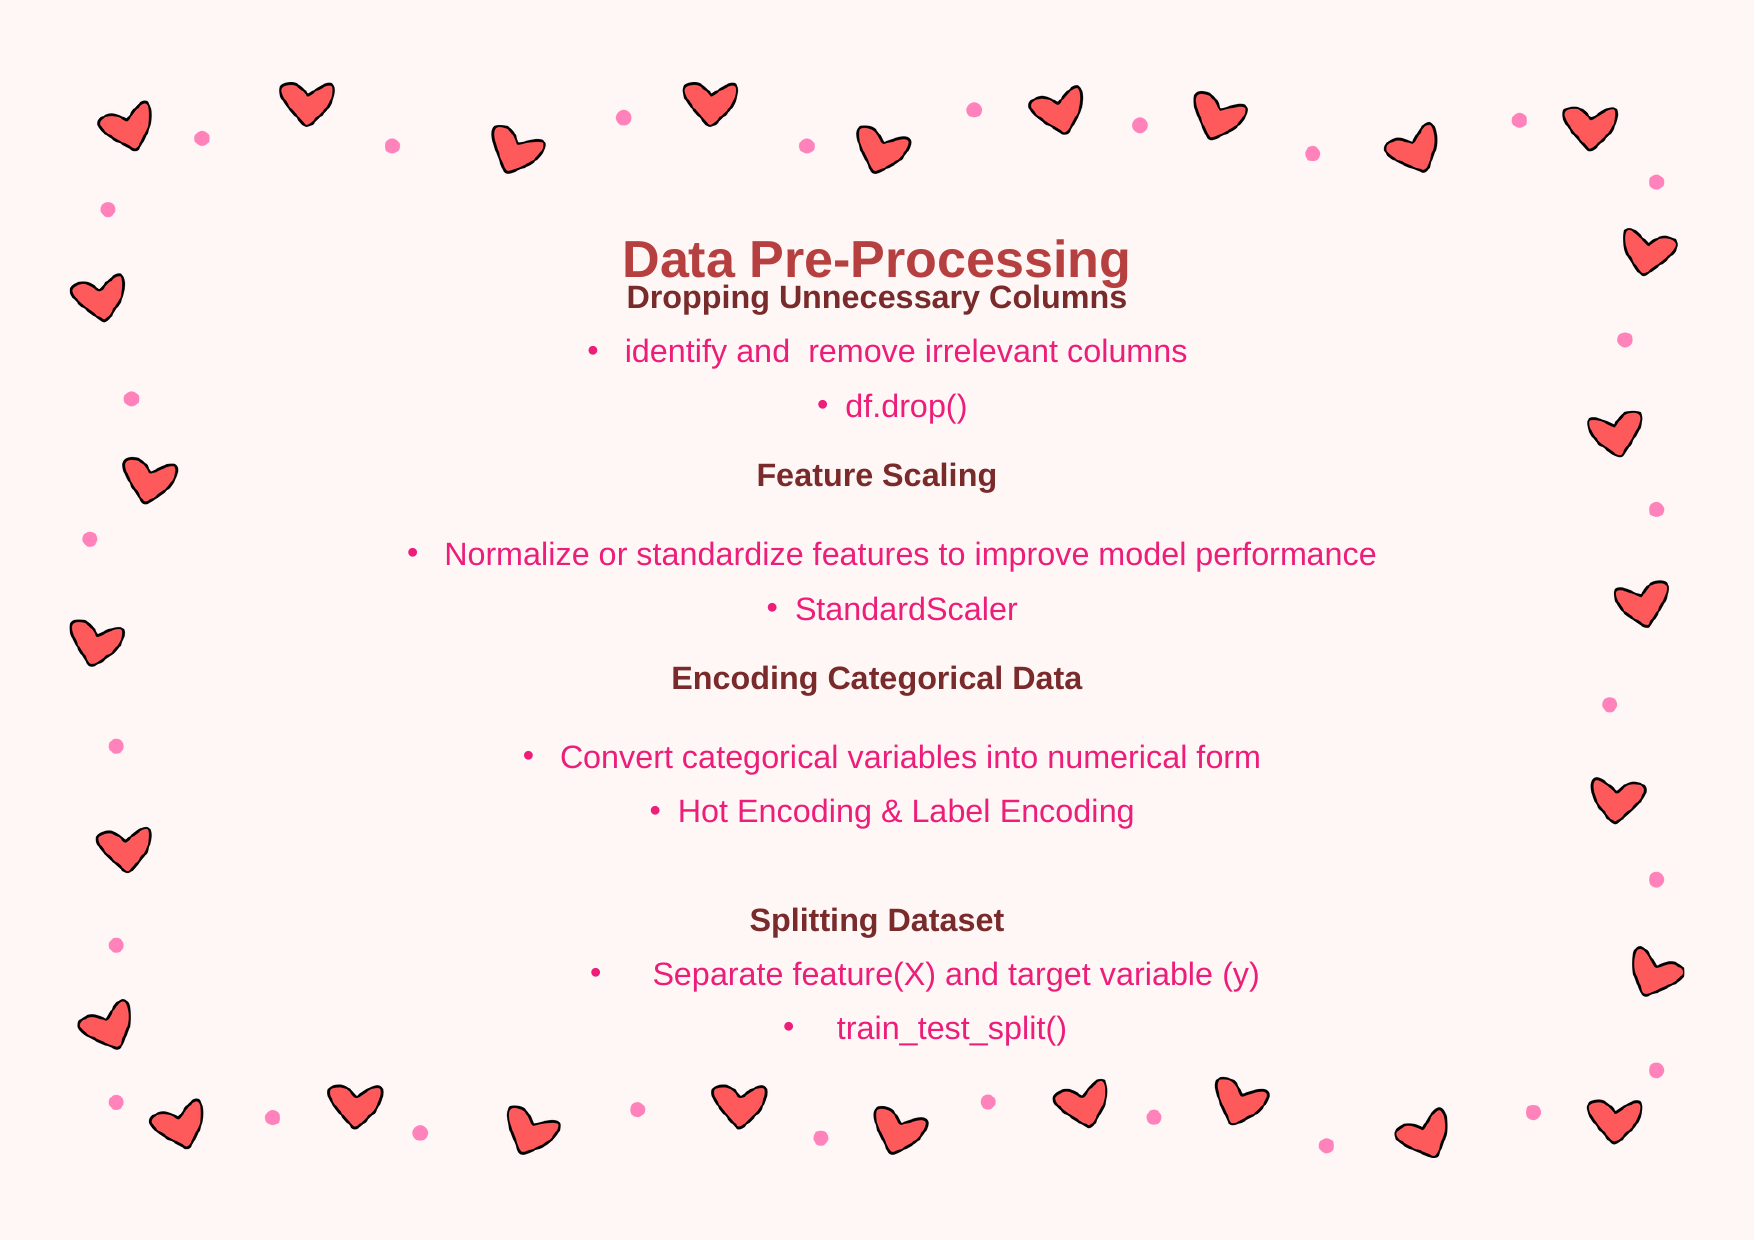

Data Pre-Processing
Dropping Unnecessary Columns
 identify and  remove irrelevant columns
df.drop()
Feature Scaling
 Normalize or standardize features to improve model performance
StandardScaler
Encoding Categorical Data
 Convert categorical variables into numerical form
Hot Encoding & Label Encoding

Splitting Dataset
 Separate feature(X) and target variable (y)
train_test_split()